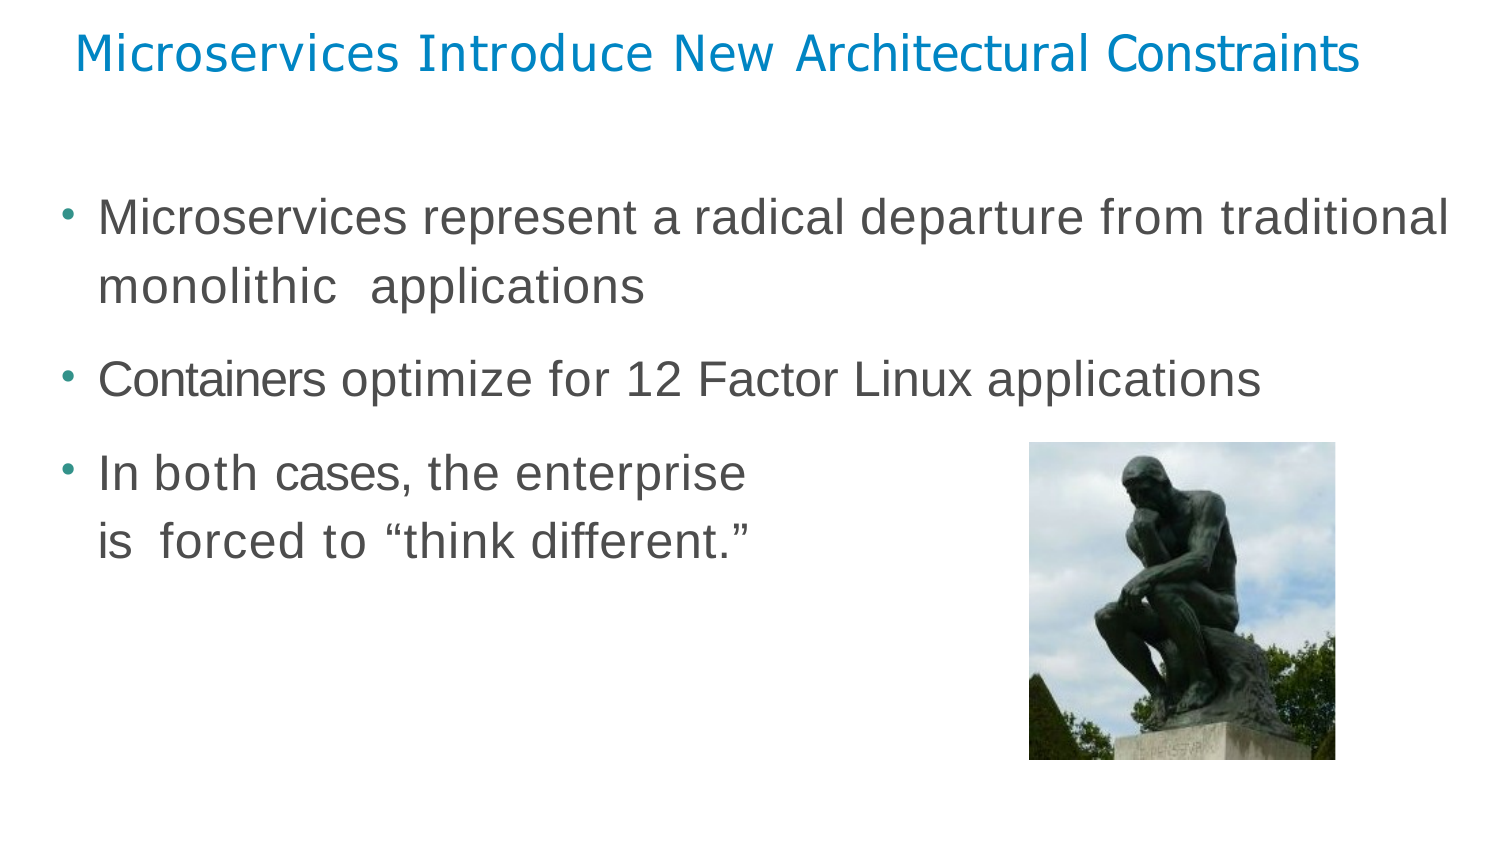

# Microservices Introduce New Architectural Constraints
Microservices represent a radical departure from traditional monolithic  applications
Containers optimize for 12 Factor Linux applications
In both cases, the enterprise is  forced to “think different.”